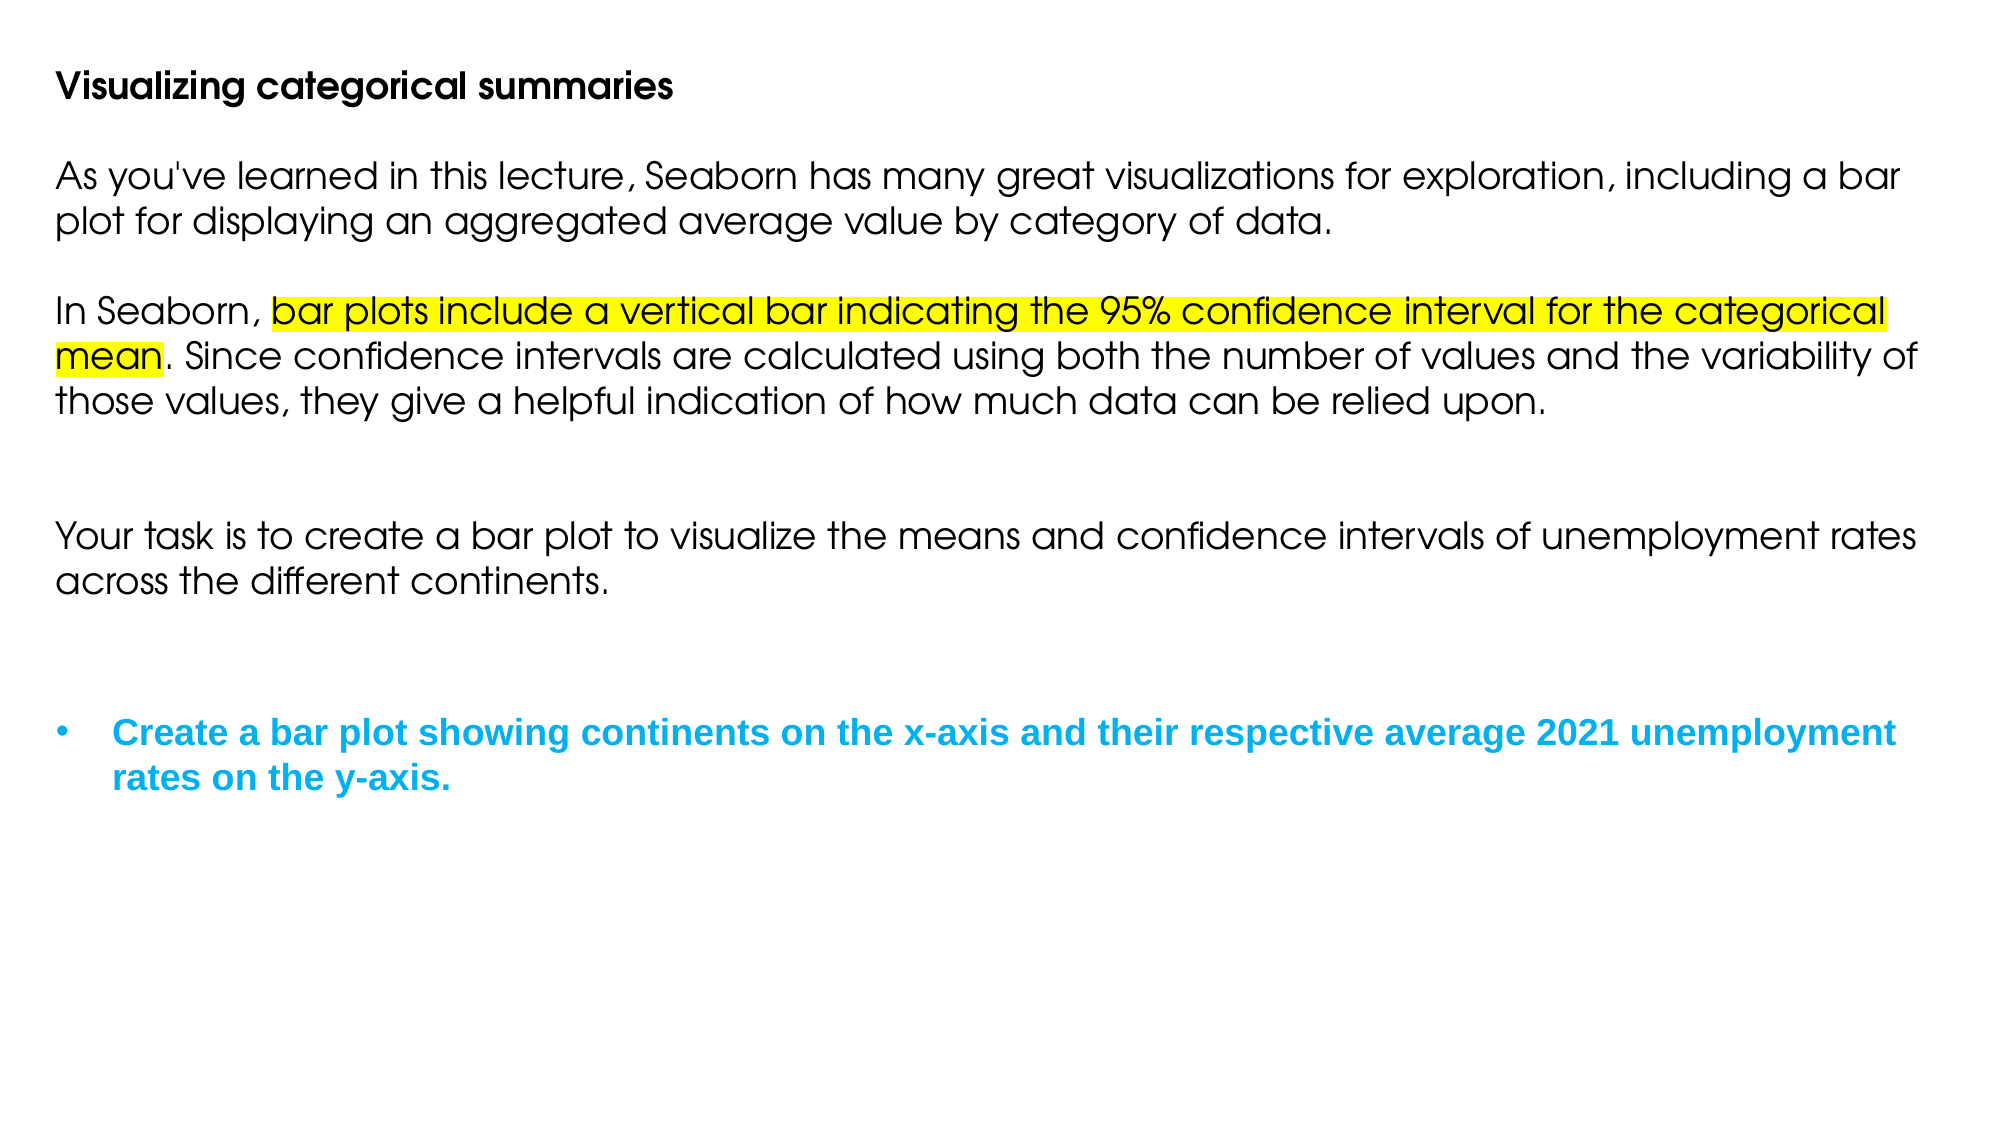

Visualizing categorical summaries

As you've learned in this lecture, Seaborn has many great visualizations for exploration, including a bar plot for displaying an aggregated average value by category of data.

In Seaborn, bar plots include a vertical bar indicating the 95% confidence interval for the categorical mean. Since confidence intervals are calculated using both the number of values and the variability of those values, they give a helpful indication of how much data can be relied upon.

Your task is to create a bar plot to visualize the means and confidence intervals of unemployment rates across the different continents.
Create a bar plot showing continents on the x-axis and their respective average 2021 unemployment rates on the y-axis.